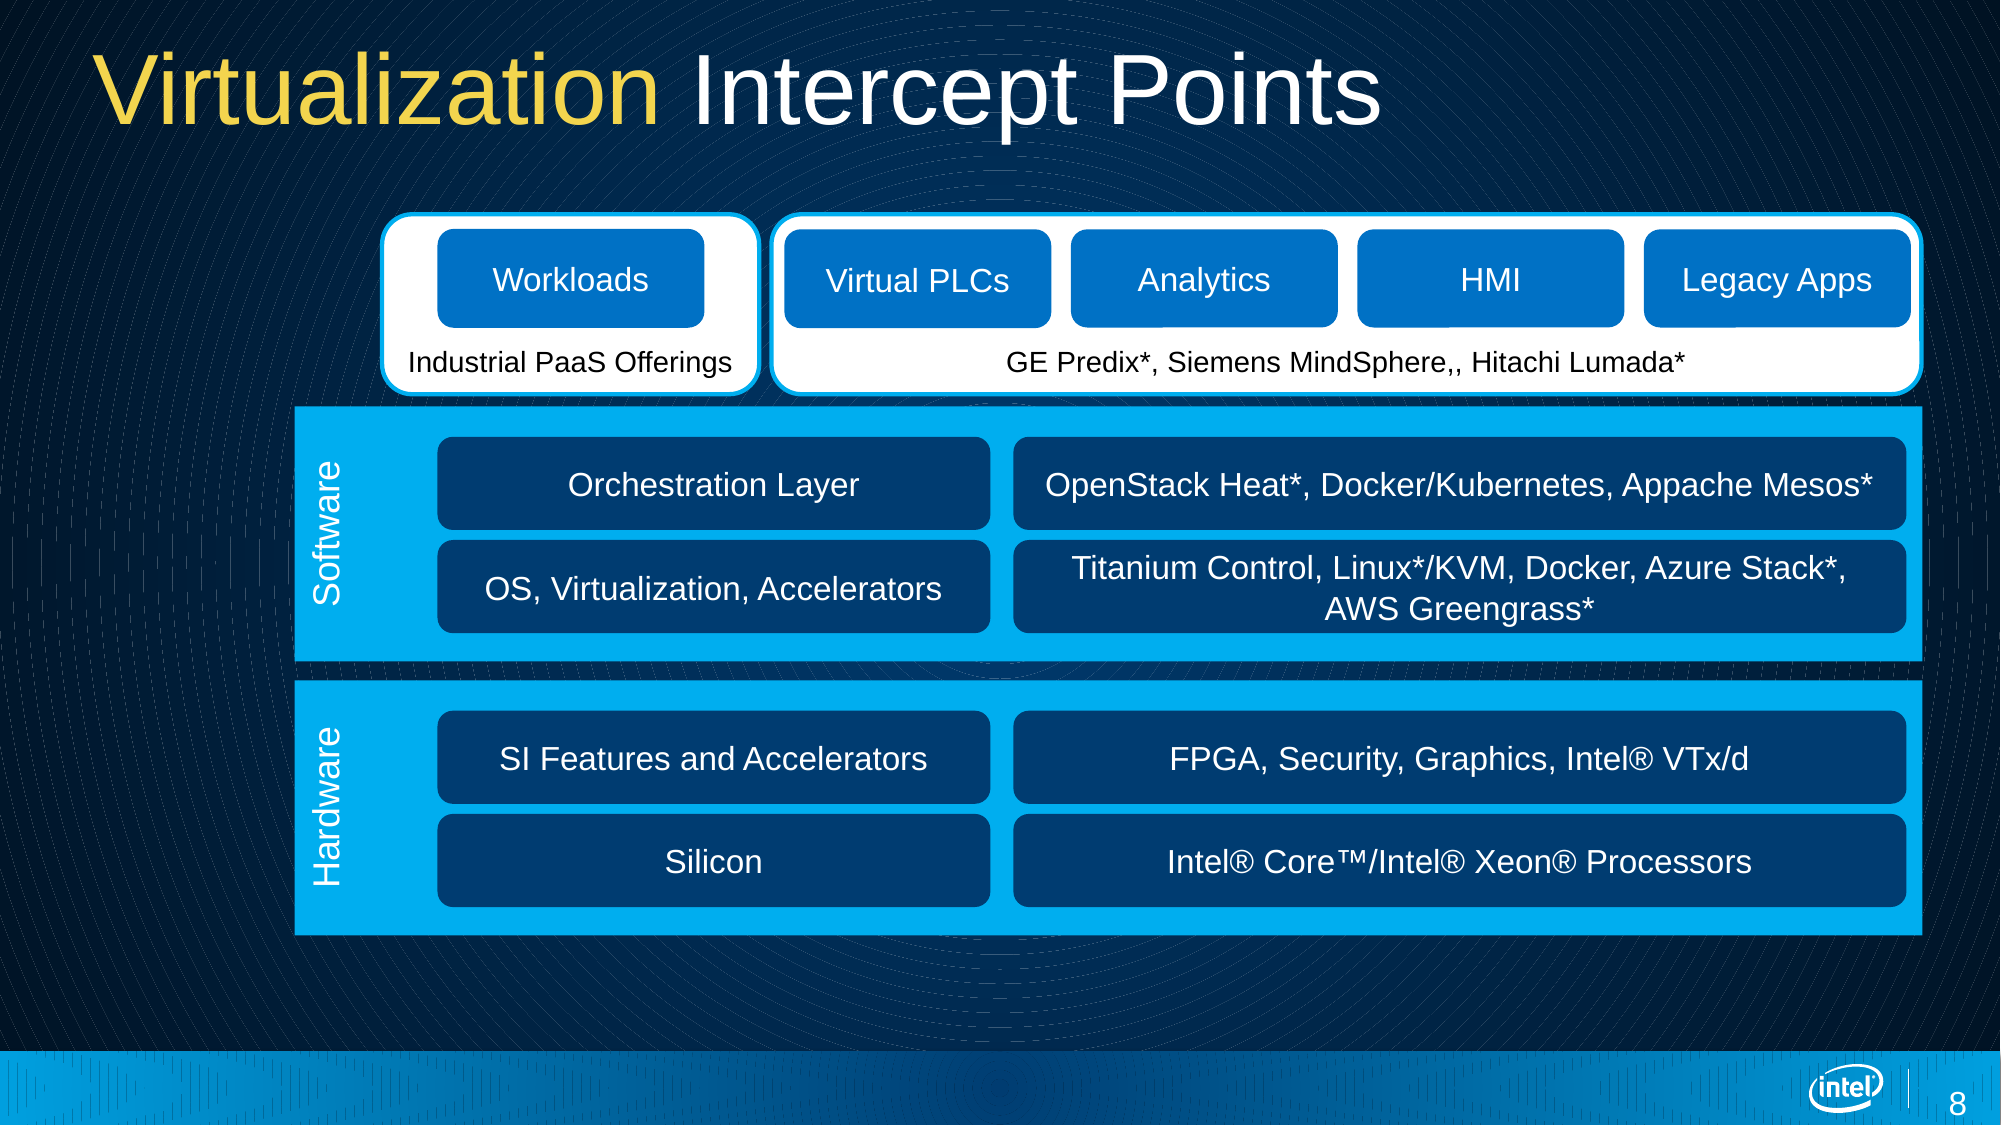

# Virtualization Intercept Points
Industrial PaaS Offerings
GE Predix*, Siemens MindSphere,, Hitachi Lumada*
Workloads
Virtual PLCs
Analytics
HMI
Legacy Apps
Software
Orchestration Layer
OpenStack Heat*, Docker/Kubernetes, Appache Mesos*
OS, Virtualization, Accelerators
Titanium Control, Linux*/KVM, Docker, Azure Stack*, AWS Greengrass*
Hardware
SI Features and Accelerators
FPGA, Security, Graphics, Intel® VTx/d
Silicon
Intel® Core™/Intel® Xeon® Processors

8